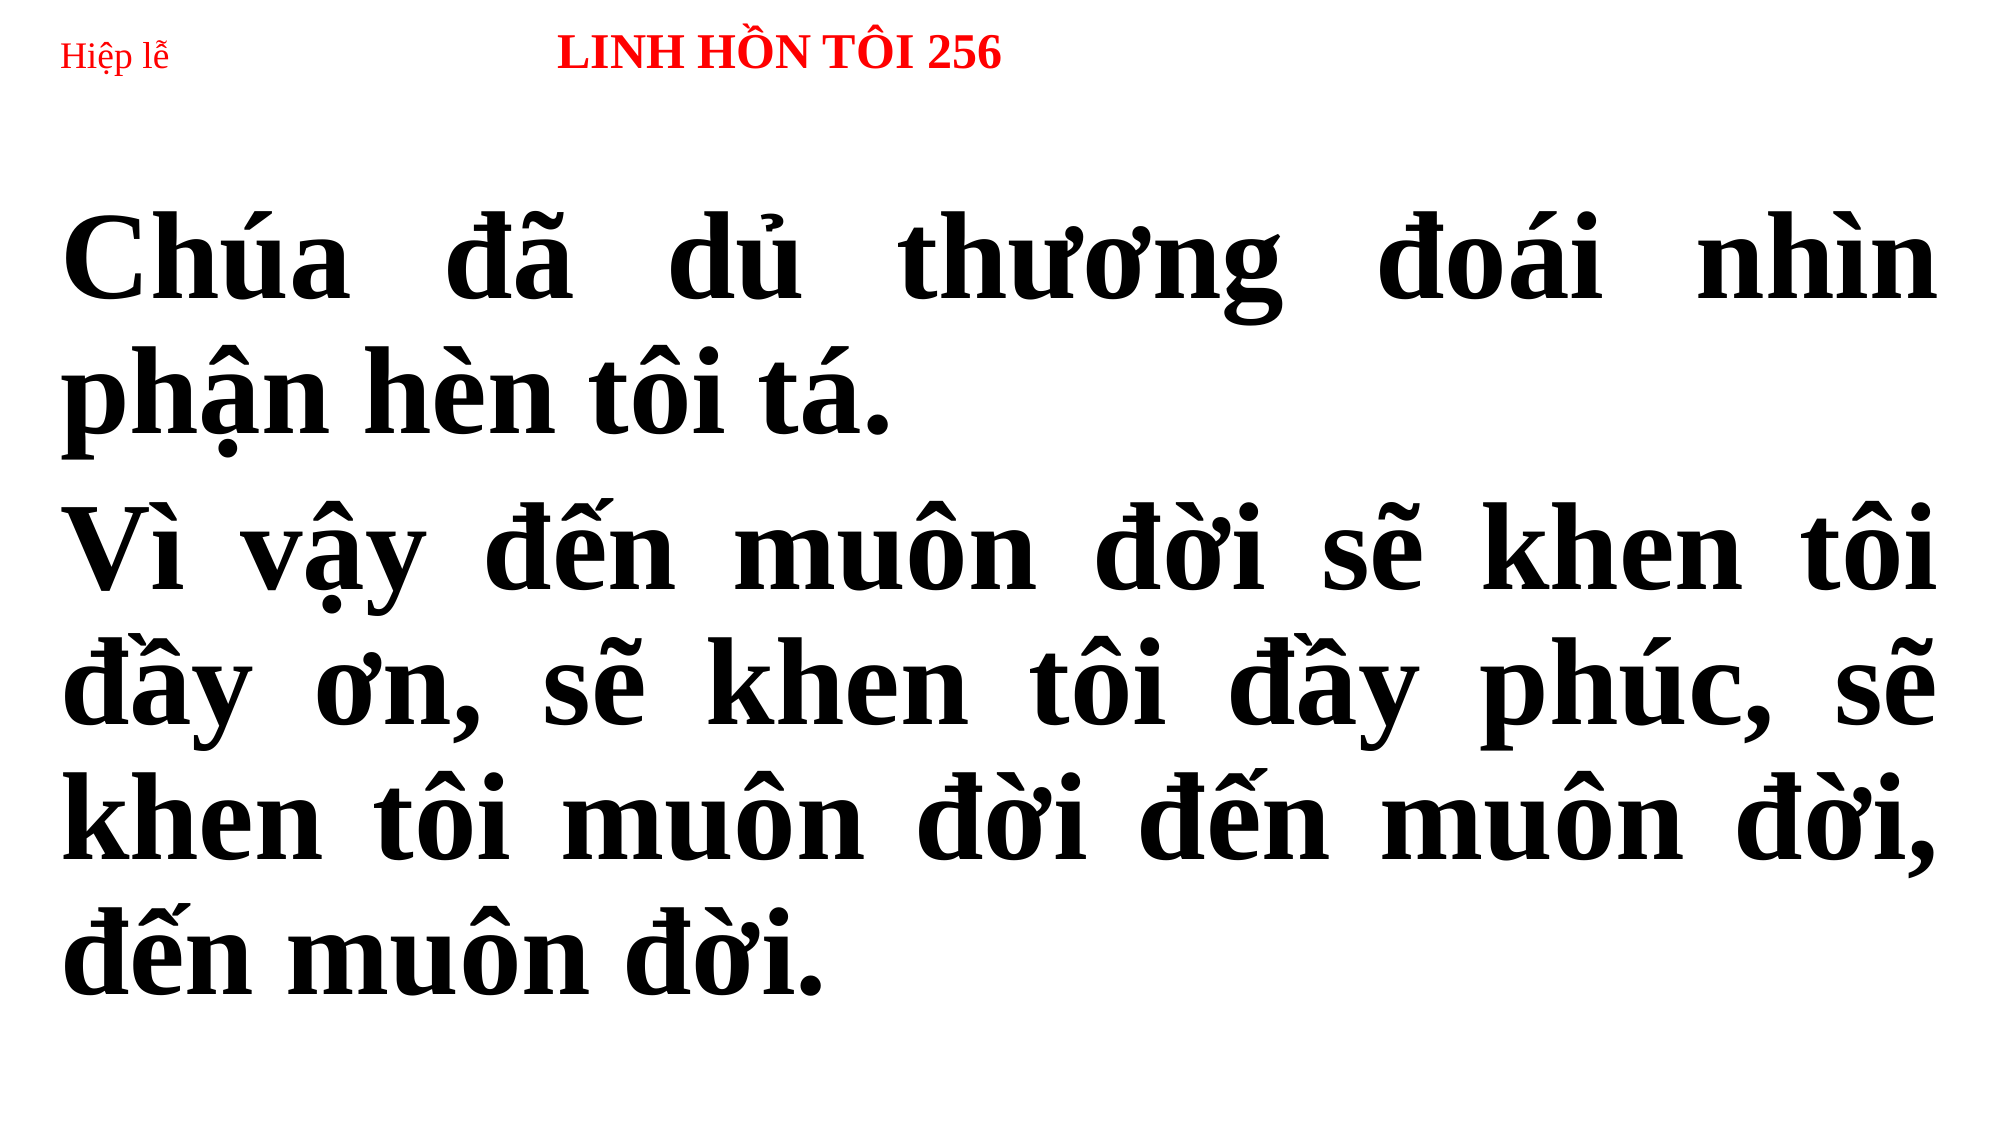

# Hiệp lễ                        	     LINH HỒN TÔI 256
Chúa đã dủ thương đoái nhìn phận hèn tôi tá.
Vì vậy đến muôn đời sẽ khen tôi đầy ơn, sẽ khen tôi đầy phúc, sẽ khen tôi muôn đời đến muôn đời, đến muôn đời.